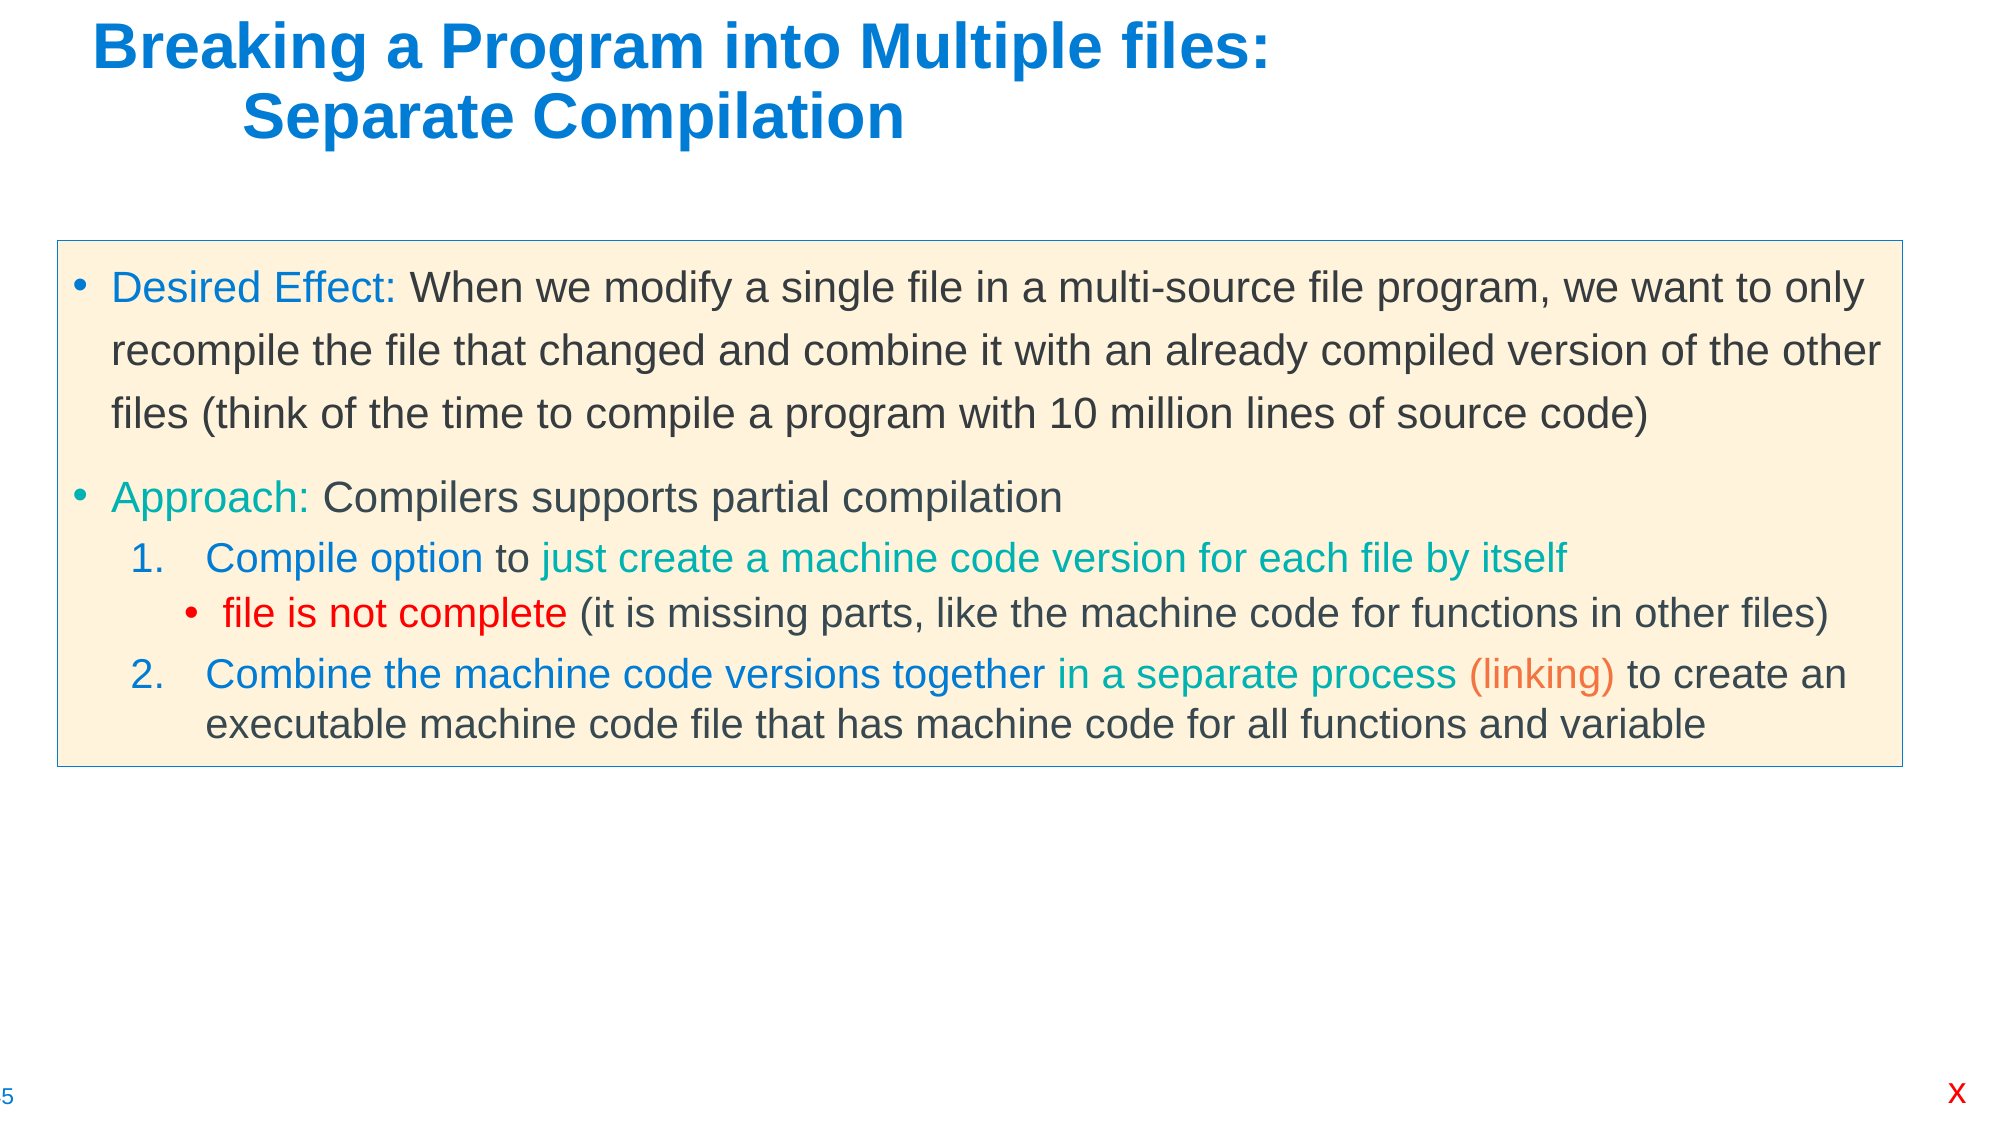

# Breaking a Program into Multiple files: Separate Compilation
Desired Effect: When we modify a single file in a multi-source file program, we want to only recompile the file that changed and combine it with an already compiled version of the other files (think of the time to compile a program with 10 million lines of source code)
Approach: Compilers supports partial compilation
Compile option to just create a machine code version for each file by itself
file is not complete (it is missing parts, like the machine code for functions in other files)
Combine the machine code versions together in a separate process (linking) to create an executable machine code file that has machine code for all functions and variable
x